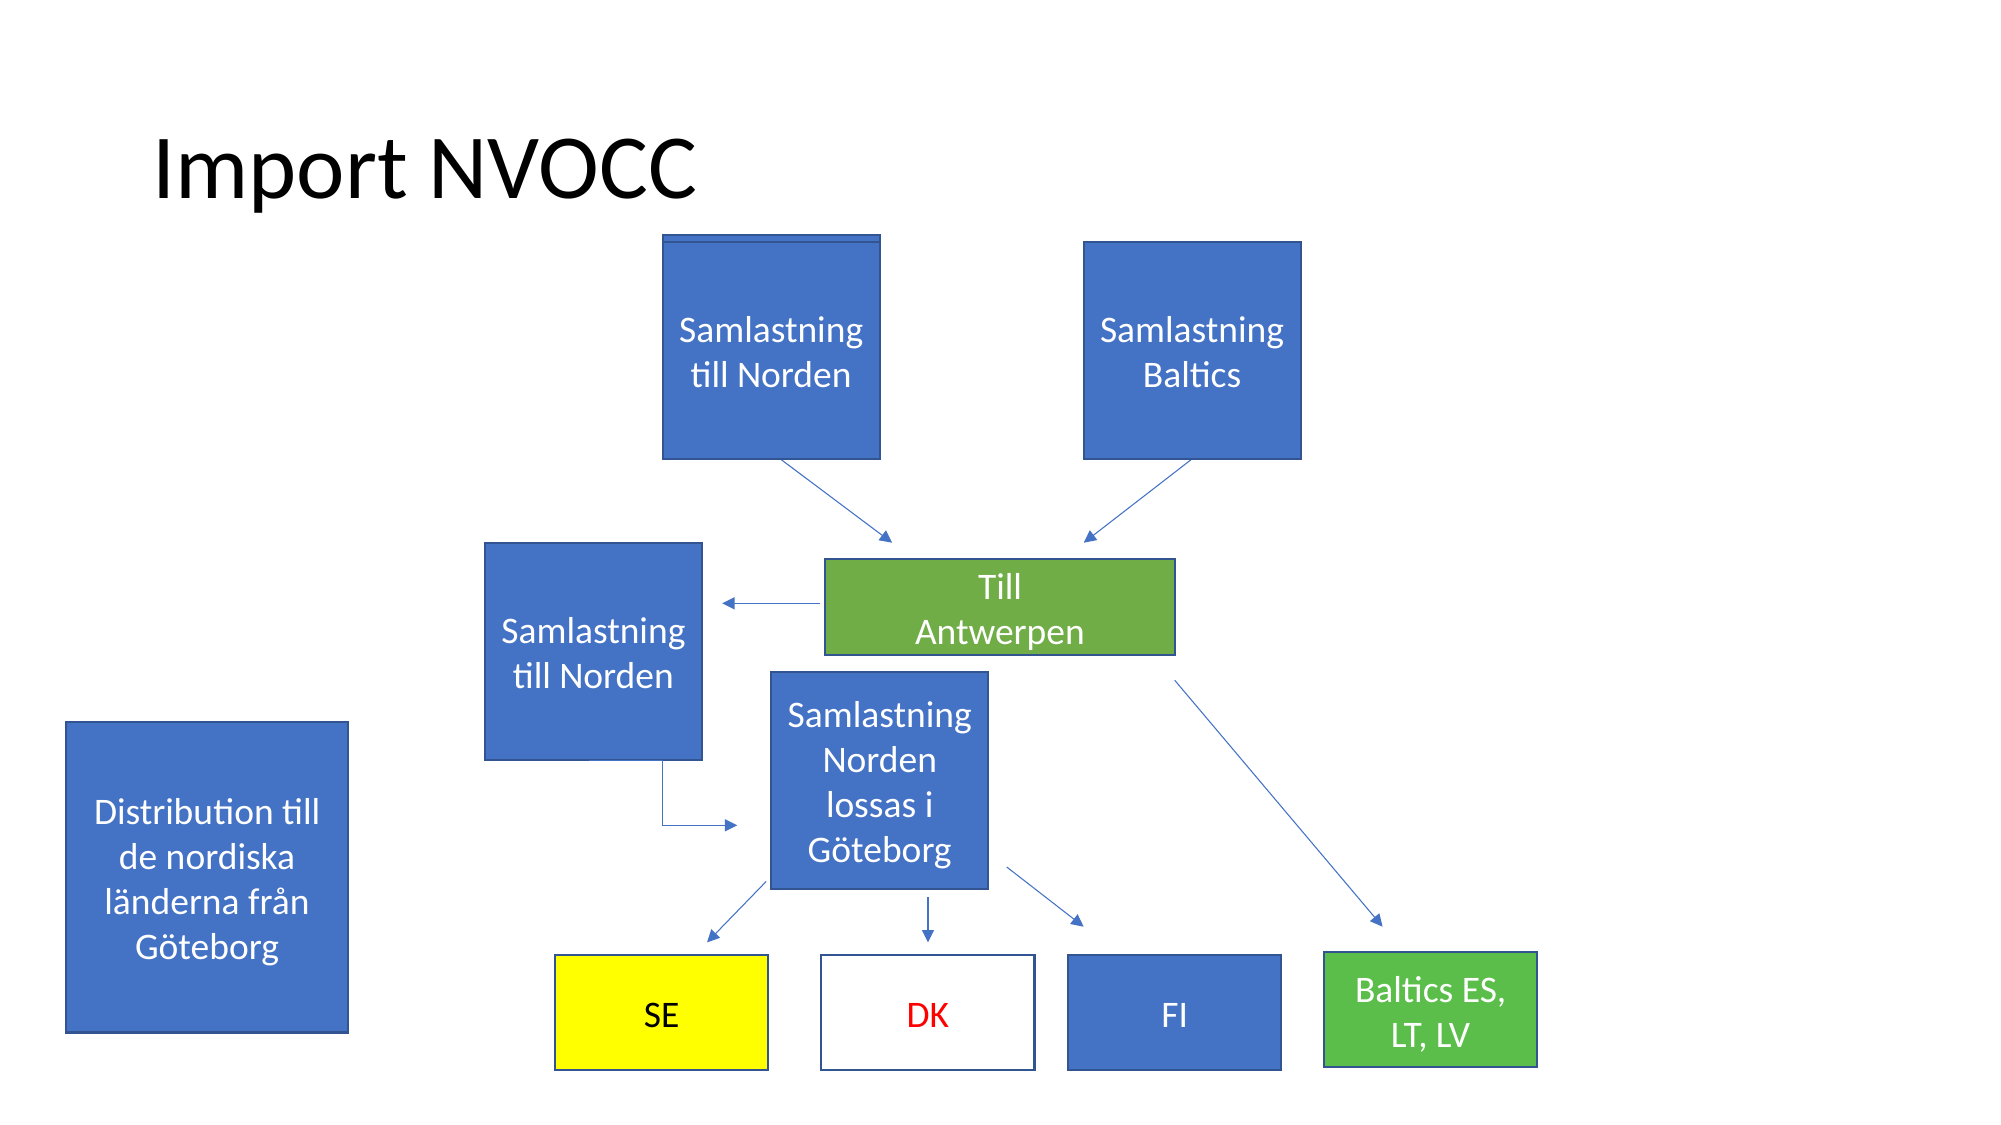

# Import NVOCC
Samlastning till Norden
Samlastning till Norden
Samlastning Baltics
Samlastning till Norden
Till
Antwerpen
Samlastning Norden lossas i Göteborg
Distribution till de nordiska länderna från Göteborg
Baltics ES, LT, LV
SE
DK
FI